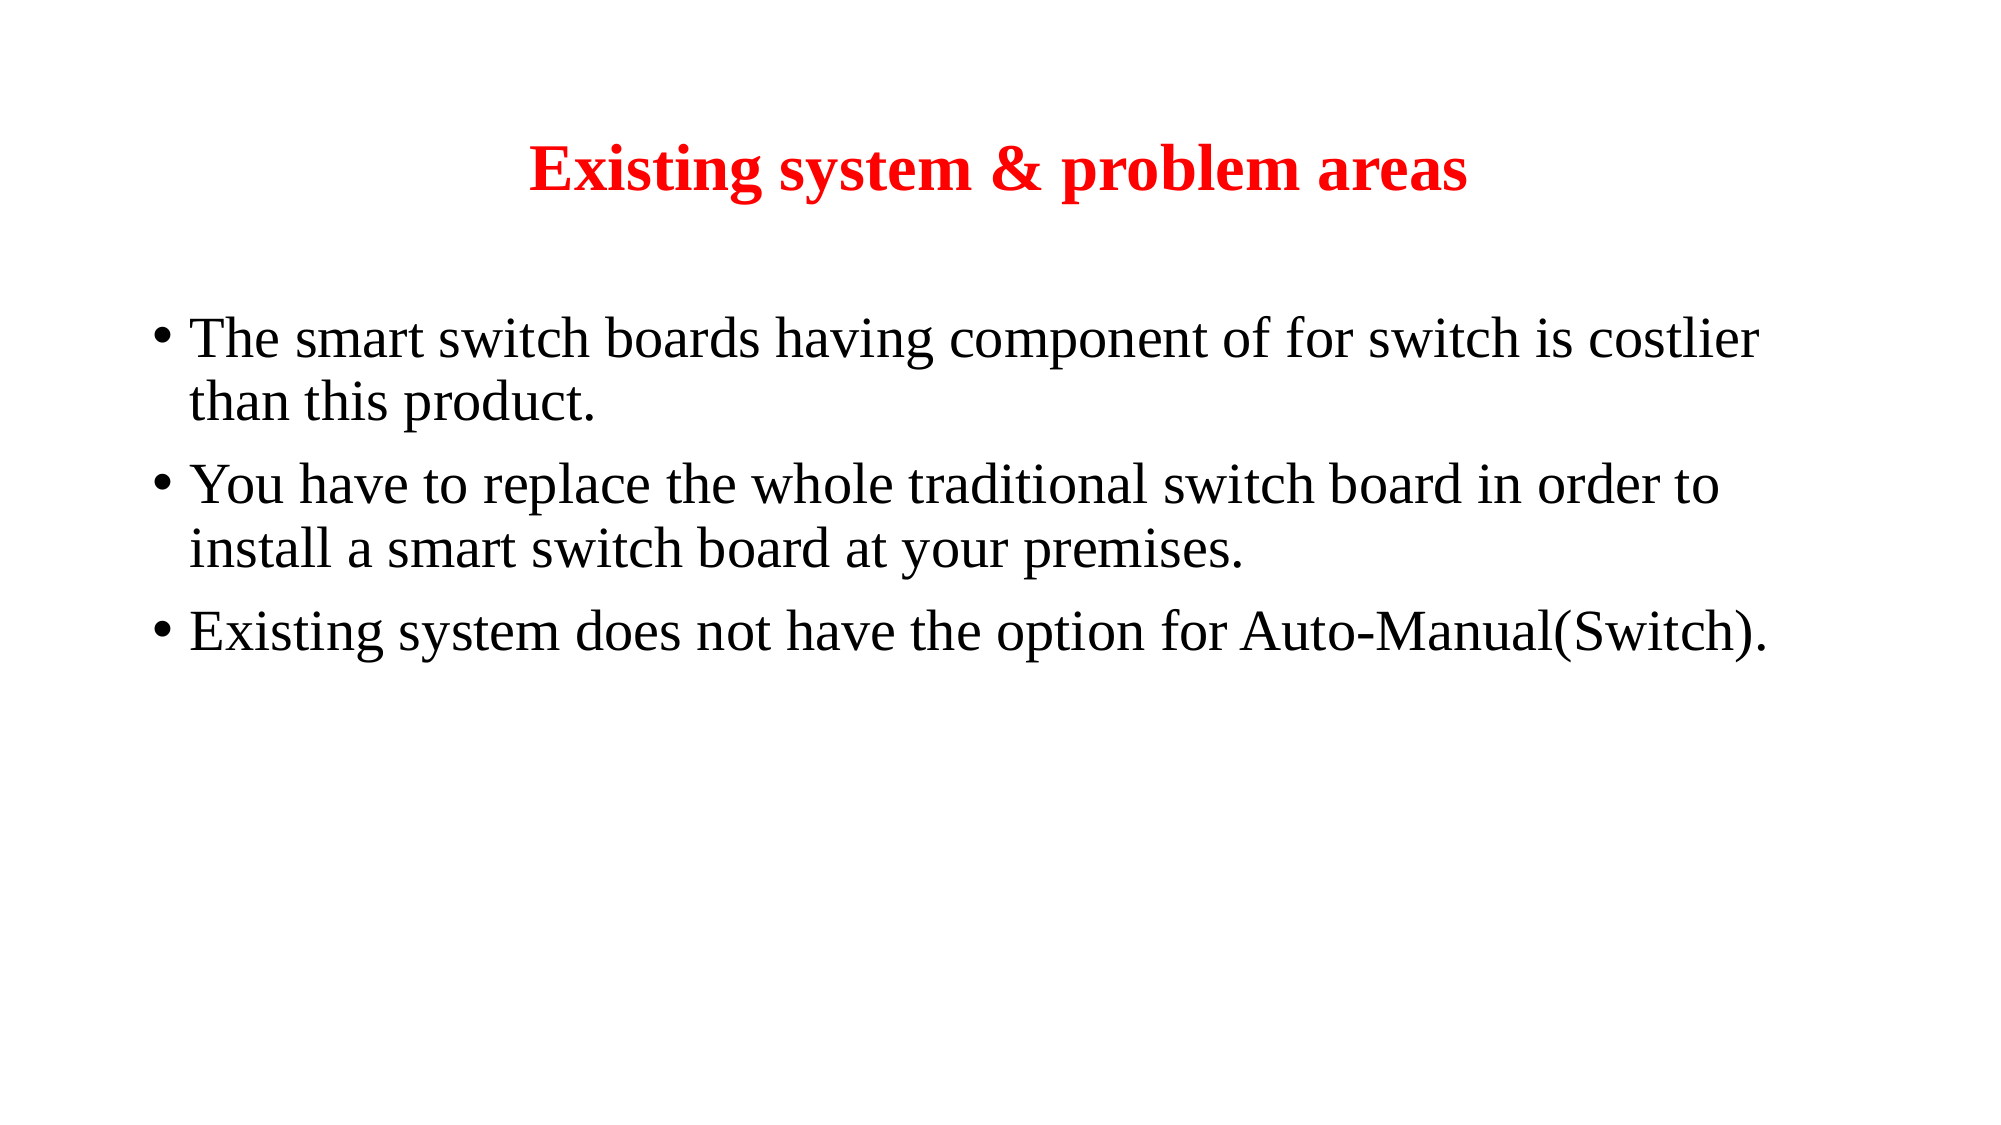

# Existing system & problem areas
The smart switch boards having component of for switch is costlier than this product.
You have to replace the whole traditional switch board in order to install a smart switch board at your premises.
Existing system does not have the option for Auto-Manual(Switch).